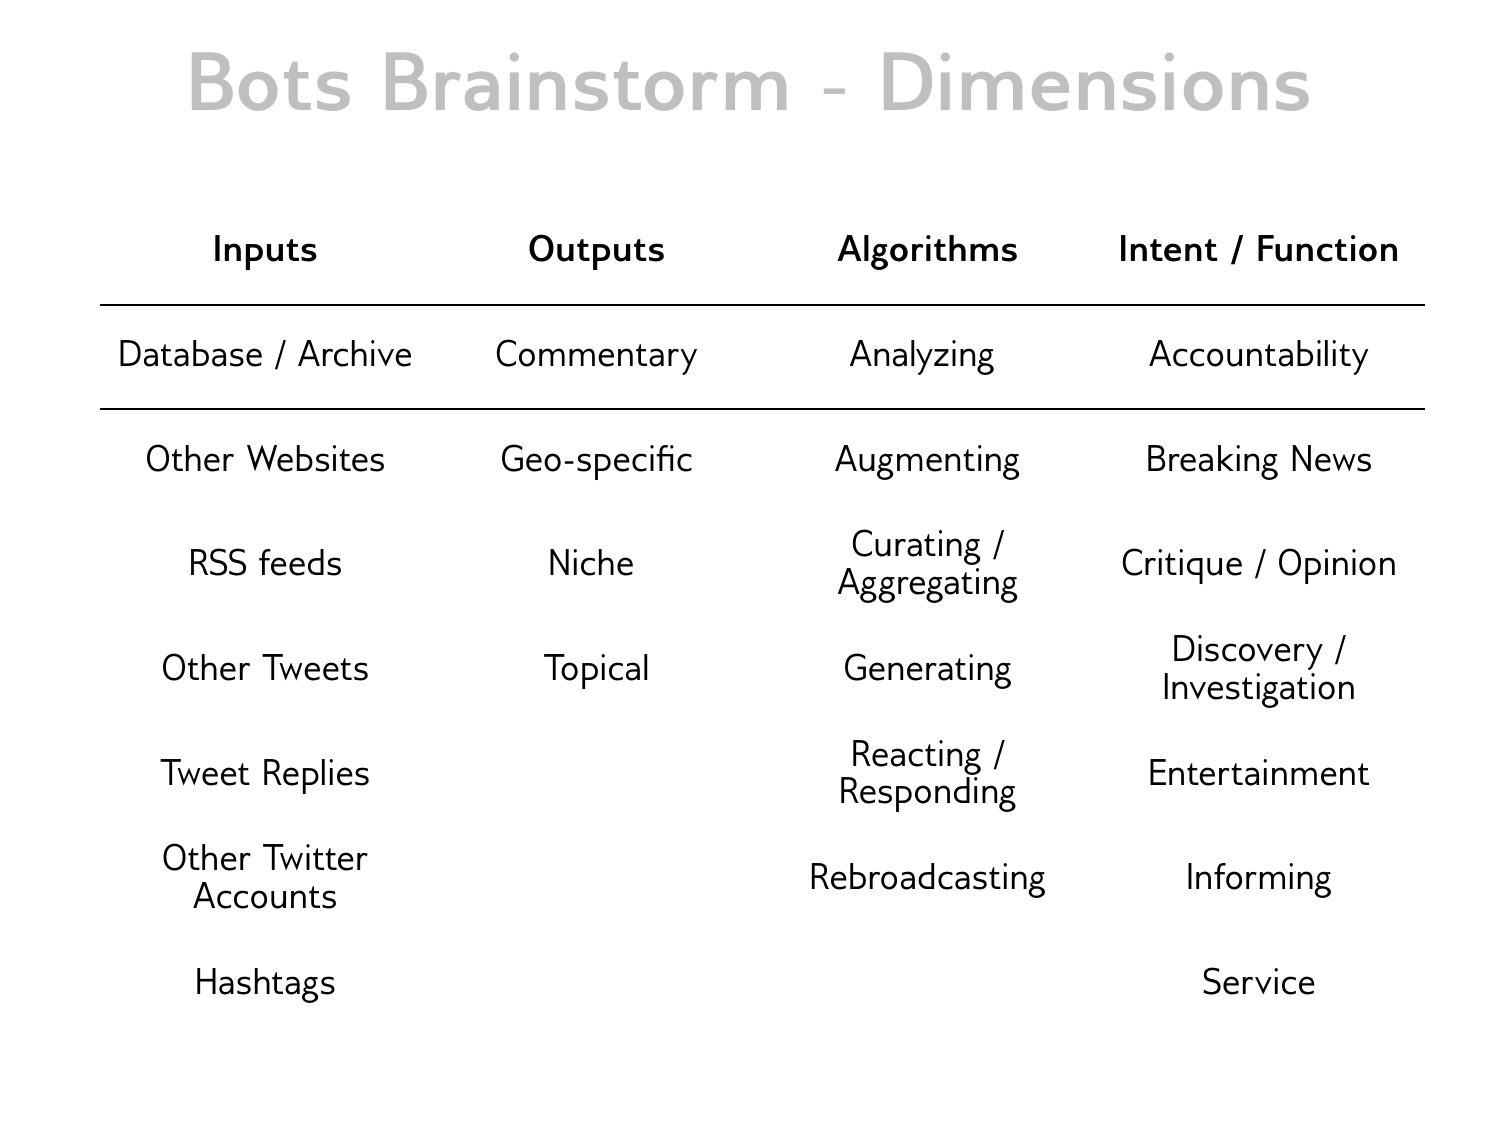

# Bots Brainstorm - Dimensions
| Inputs | Outputs | Algorithms | Intent / Function |
| --- | --- | --- | --- |
| Database / Archive | Commentary | Analyzing | Accountability |
| Other Websites | Geo-specific | Augmenting | Breaking News |
| RSS feeds | Niche | Curating / Aggregating | Critique / Opinion |
| Other Tweets | Topical | Generating | Discovery / Investigation |
| Tweet Replies |  | Reacting / Responding | Entertainment |
| Other Twitter Accounts |  | Rebroadcasting | Informing |
| Hashtags |  |  | Service |